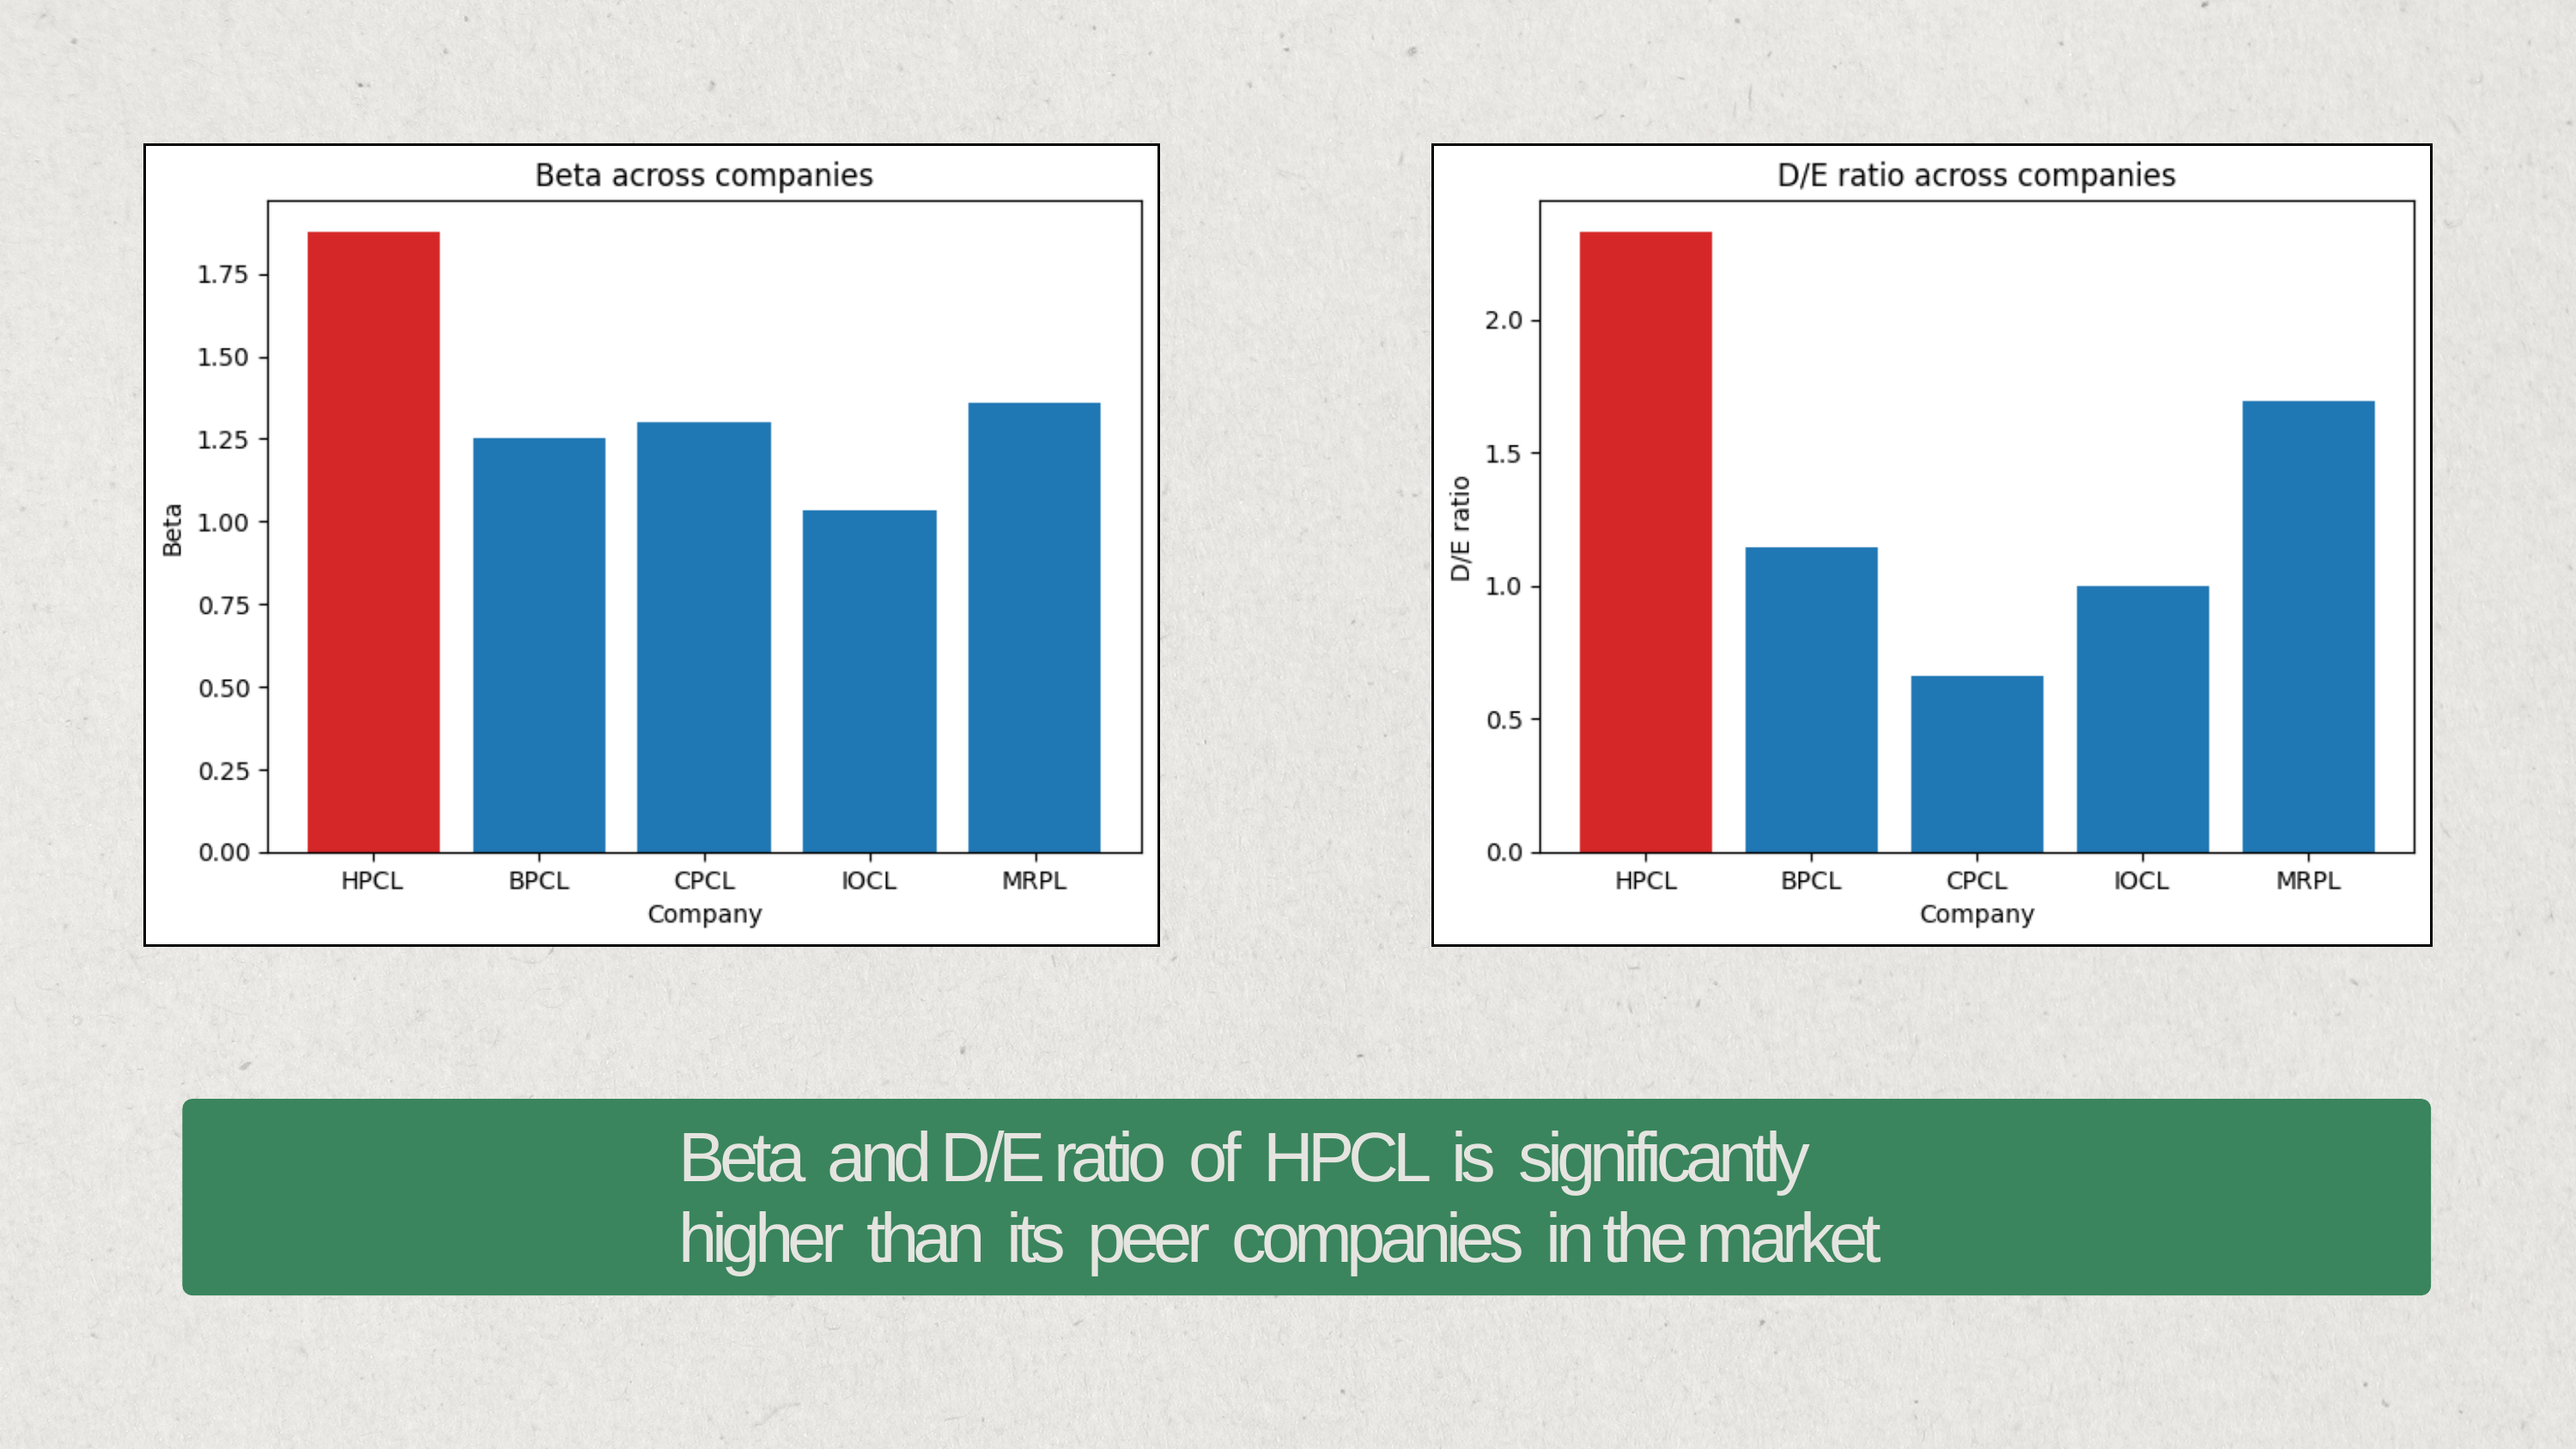

Beta  and D/E ratio  of  HPCL  is  significantly higher  than  its  peer  companies  in the market